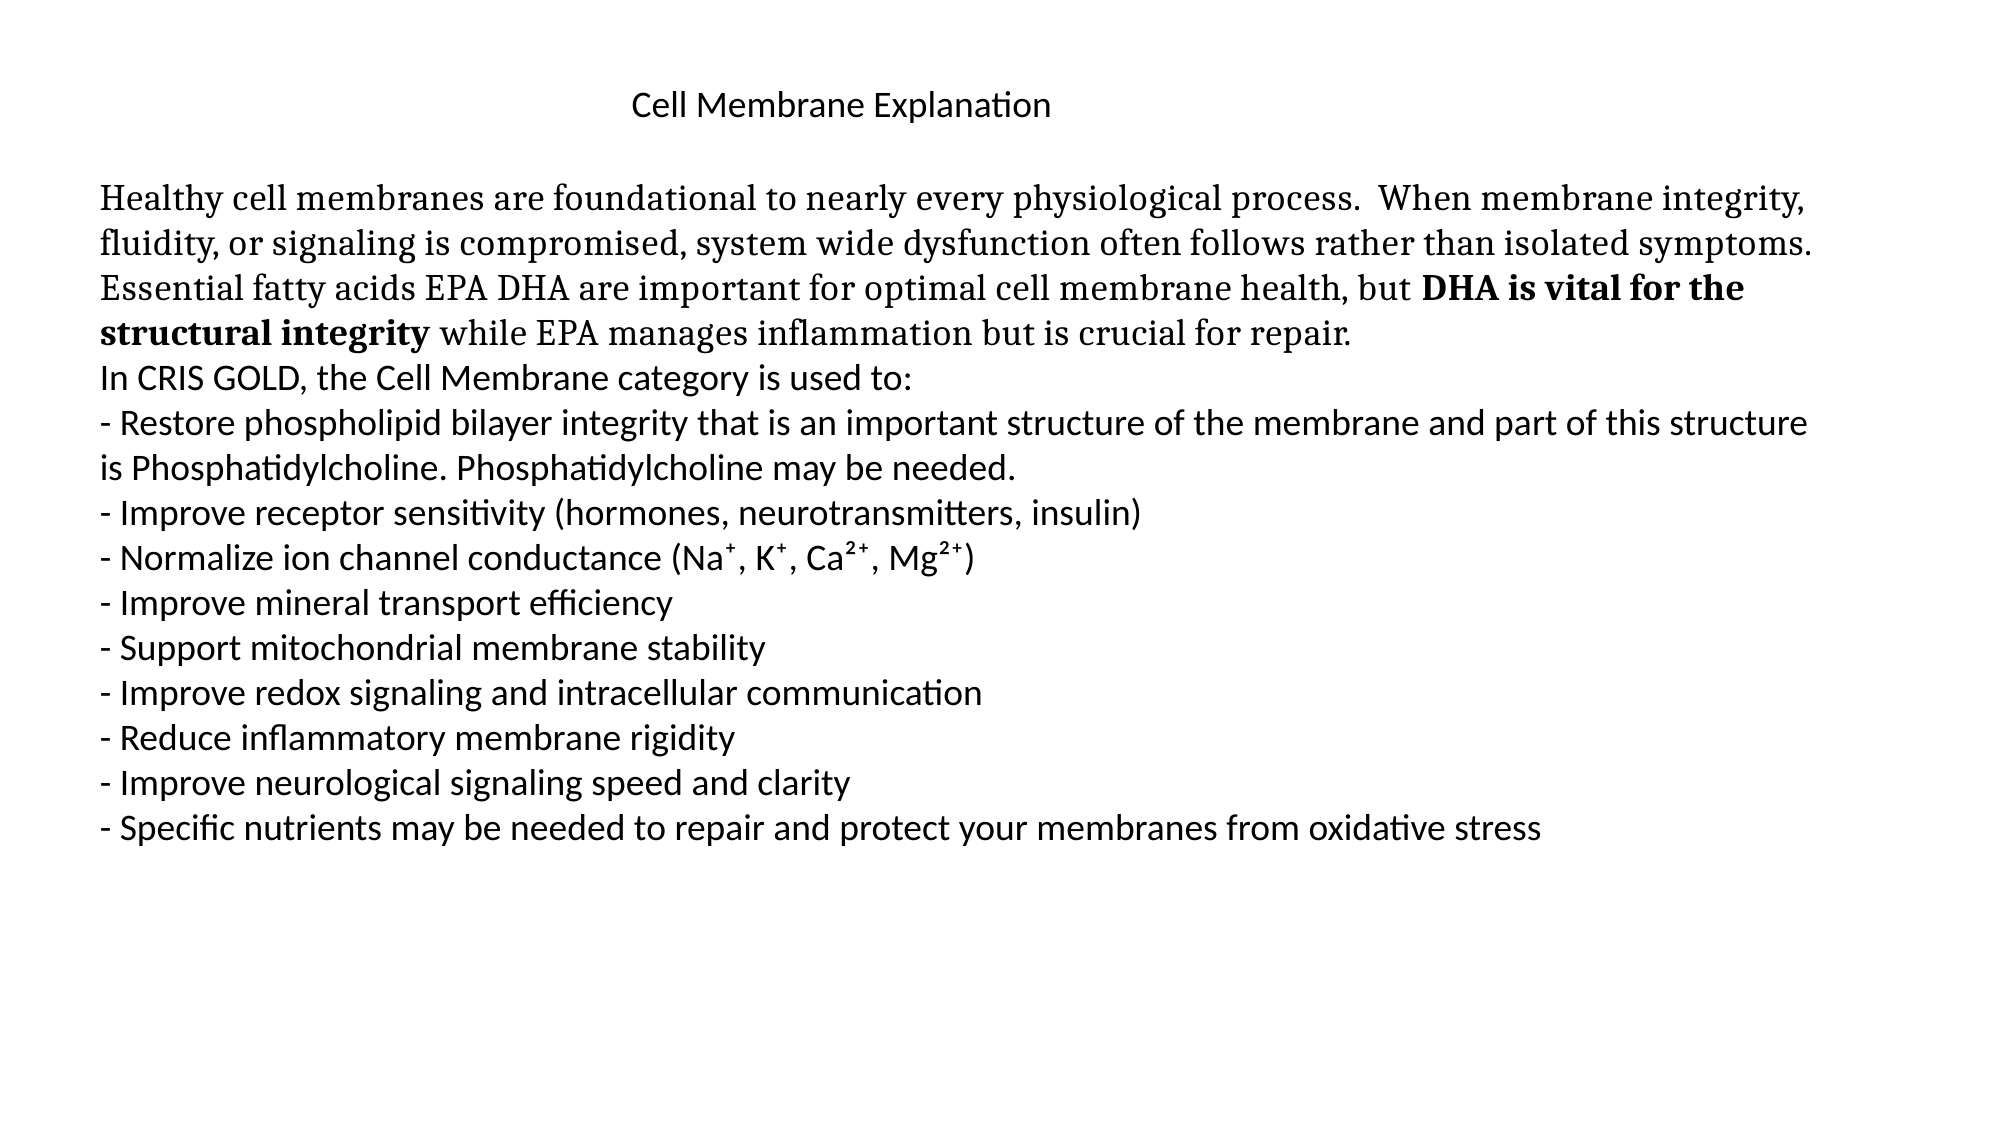

Cell Membrane Explanation
Healthy cell membranes are foundational to nearly every physiological process.  When membrane integrity, fluidity, or signaling is compromised, system wide dysfunction often follows rather than isolated symptoms. Essential fatty acids EPA DHA are important for optimal cell membrane health, but DHA is vital for the structural integrity while EPA manages inflammation but is crucial for repair.
In CRIS GOLD, the Cell Membrane category is used to:
- Restore phospholipid bilayer integrity that is an important structure of the membrane and part of this structure is Phosphatidylcholine. Phosphatidylcholine may be needed.
- Improve receptor sensitivity (hormones, neurotransmitters, insulin)
- Normalize ion channel conductance (Na⁺, K⁺, Ca²⁺, Mg²⁺)
- Improve mineral transport efficiency
- Support mitochondrial membrane stability
- Improve redox signaling and intracellular communication
- Reduce inflammatory membrane rigidity
- Improve neurological signaling speed and clarity
- Specific nutrients may be needed to repair and protect your membranes from oxidative stress